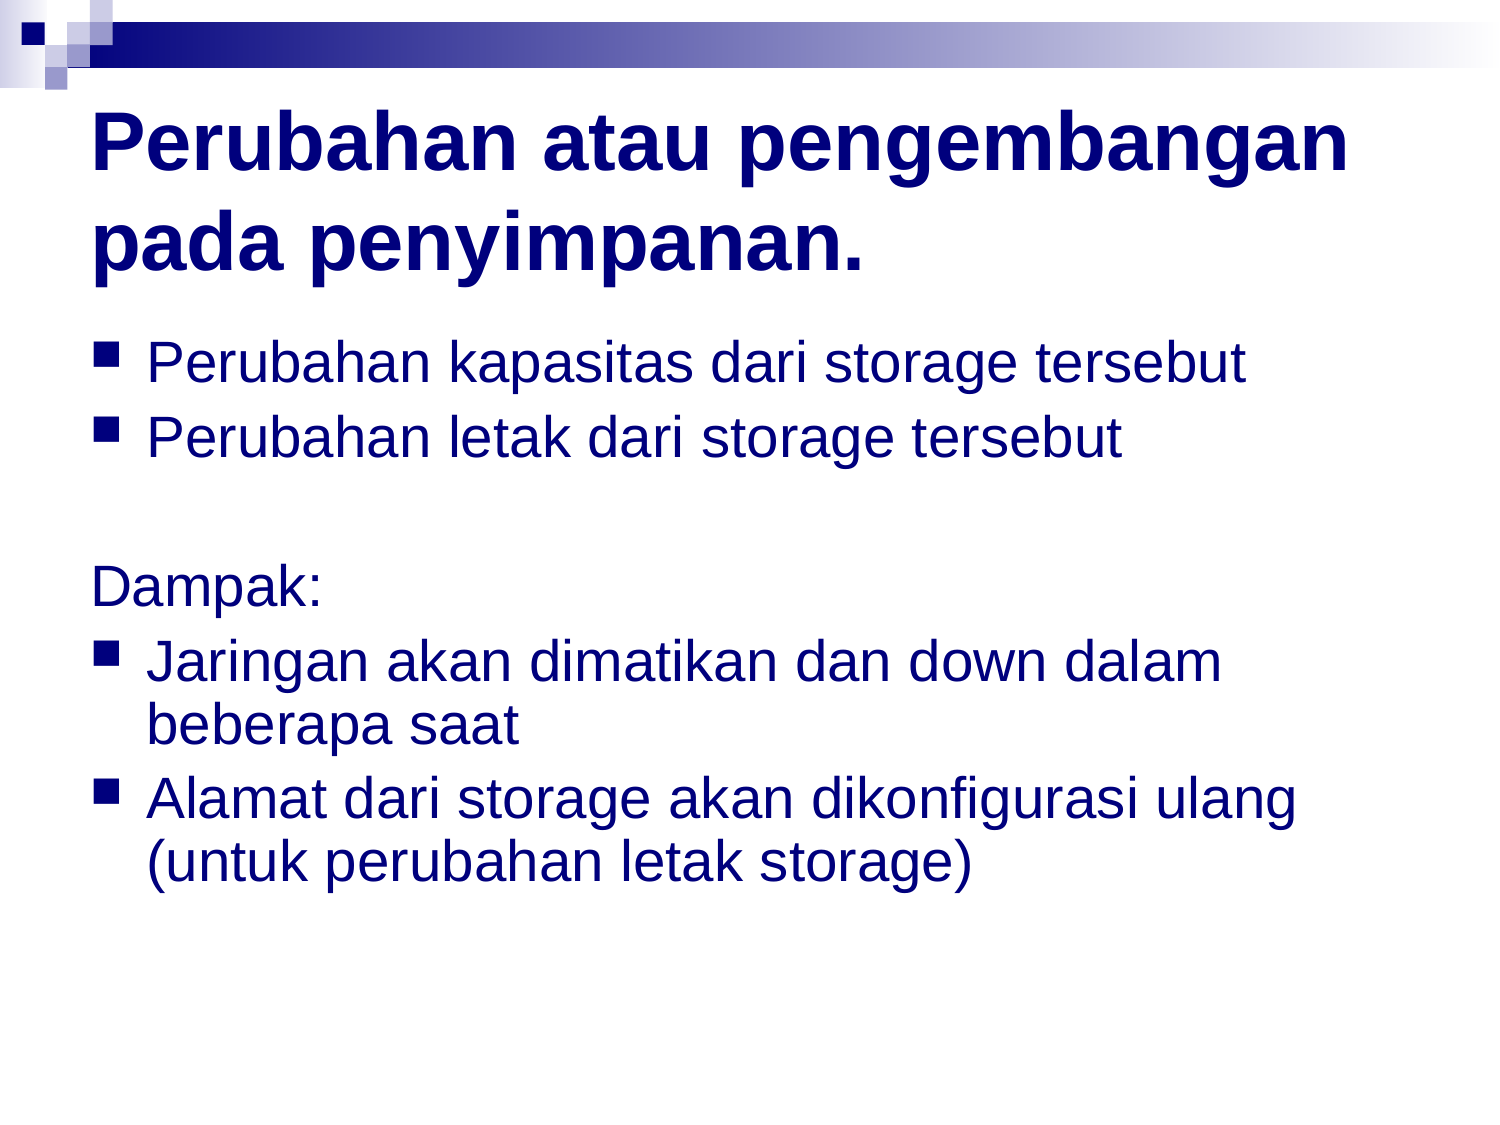

# Perubahan atau pengembangan pada penyimpanan.
Perubahan kapasitas dari storage tersebut
Perubahan letak dari storage tersebut

Dampak:
Jaringan akan dimatikan dan down dalam beberapa saat
Alamat dari storage akan dikonfigurasi ulang (untuk perubahan letak storage)